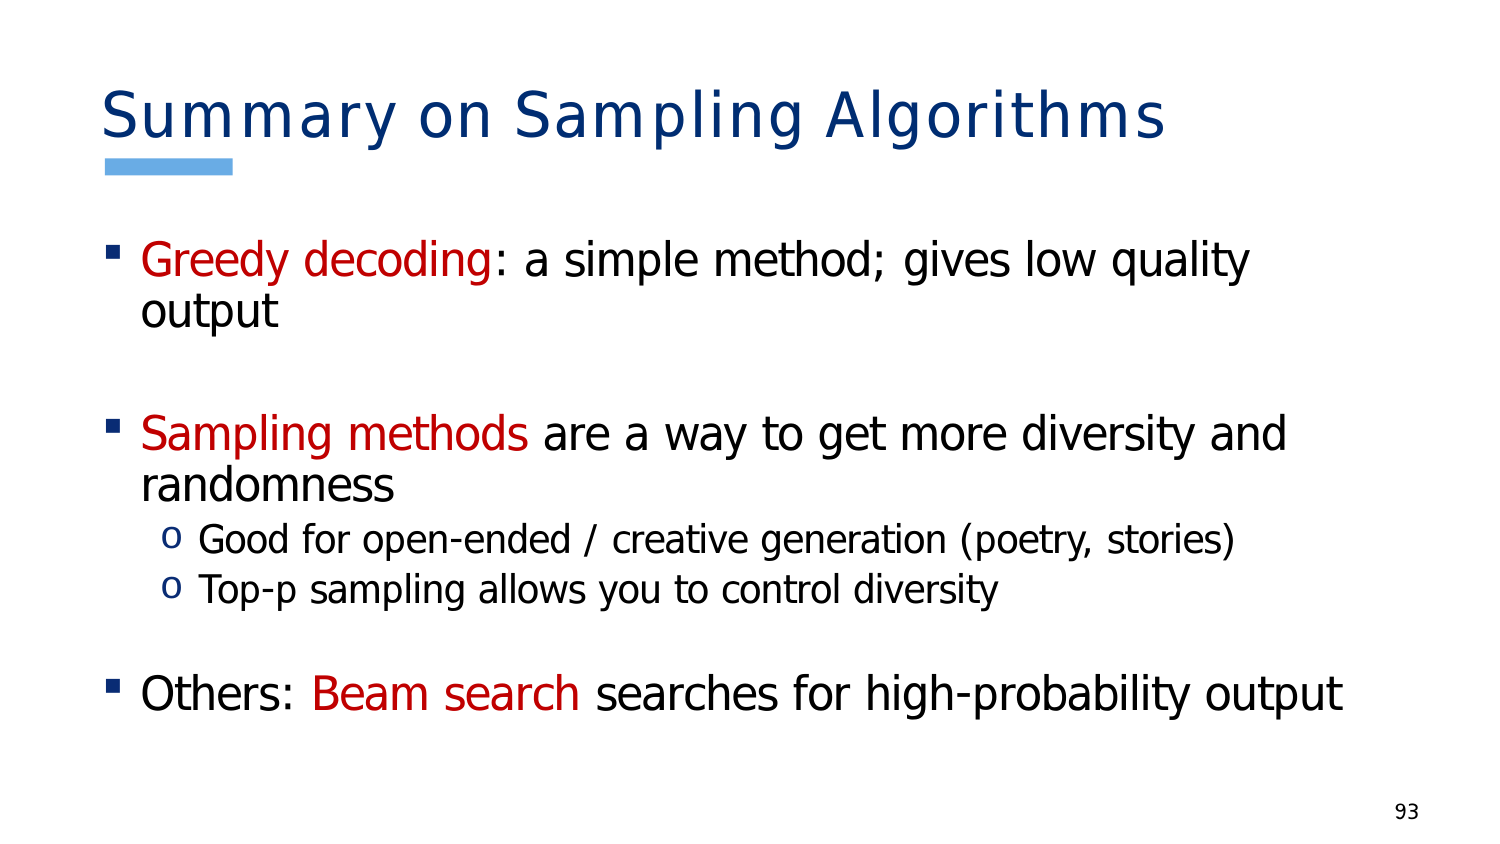

# Summary on Sampling Algorithms
Greedy decoding: a simple method; gives low quality output
Sampling methods are a way to get more diversity and randomness
Good for open-ended / creative generation (poetry, stories)
Top-p sampling allows you to control diversity
Others: Beam search searches for high-probability output